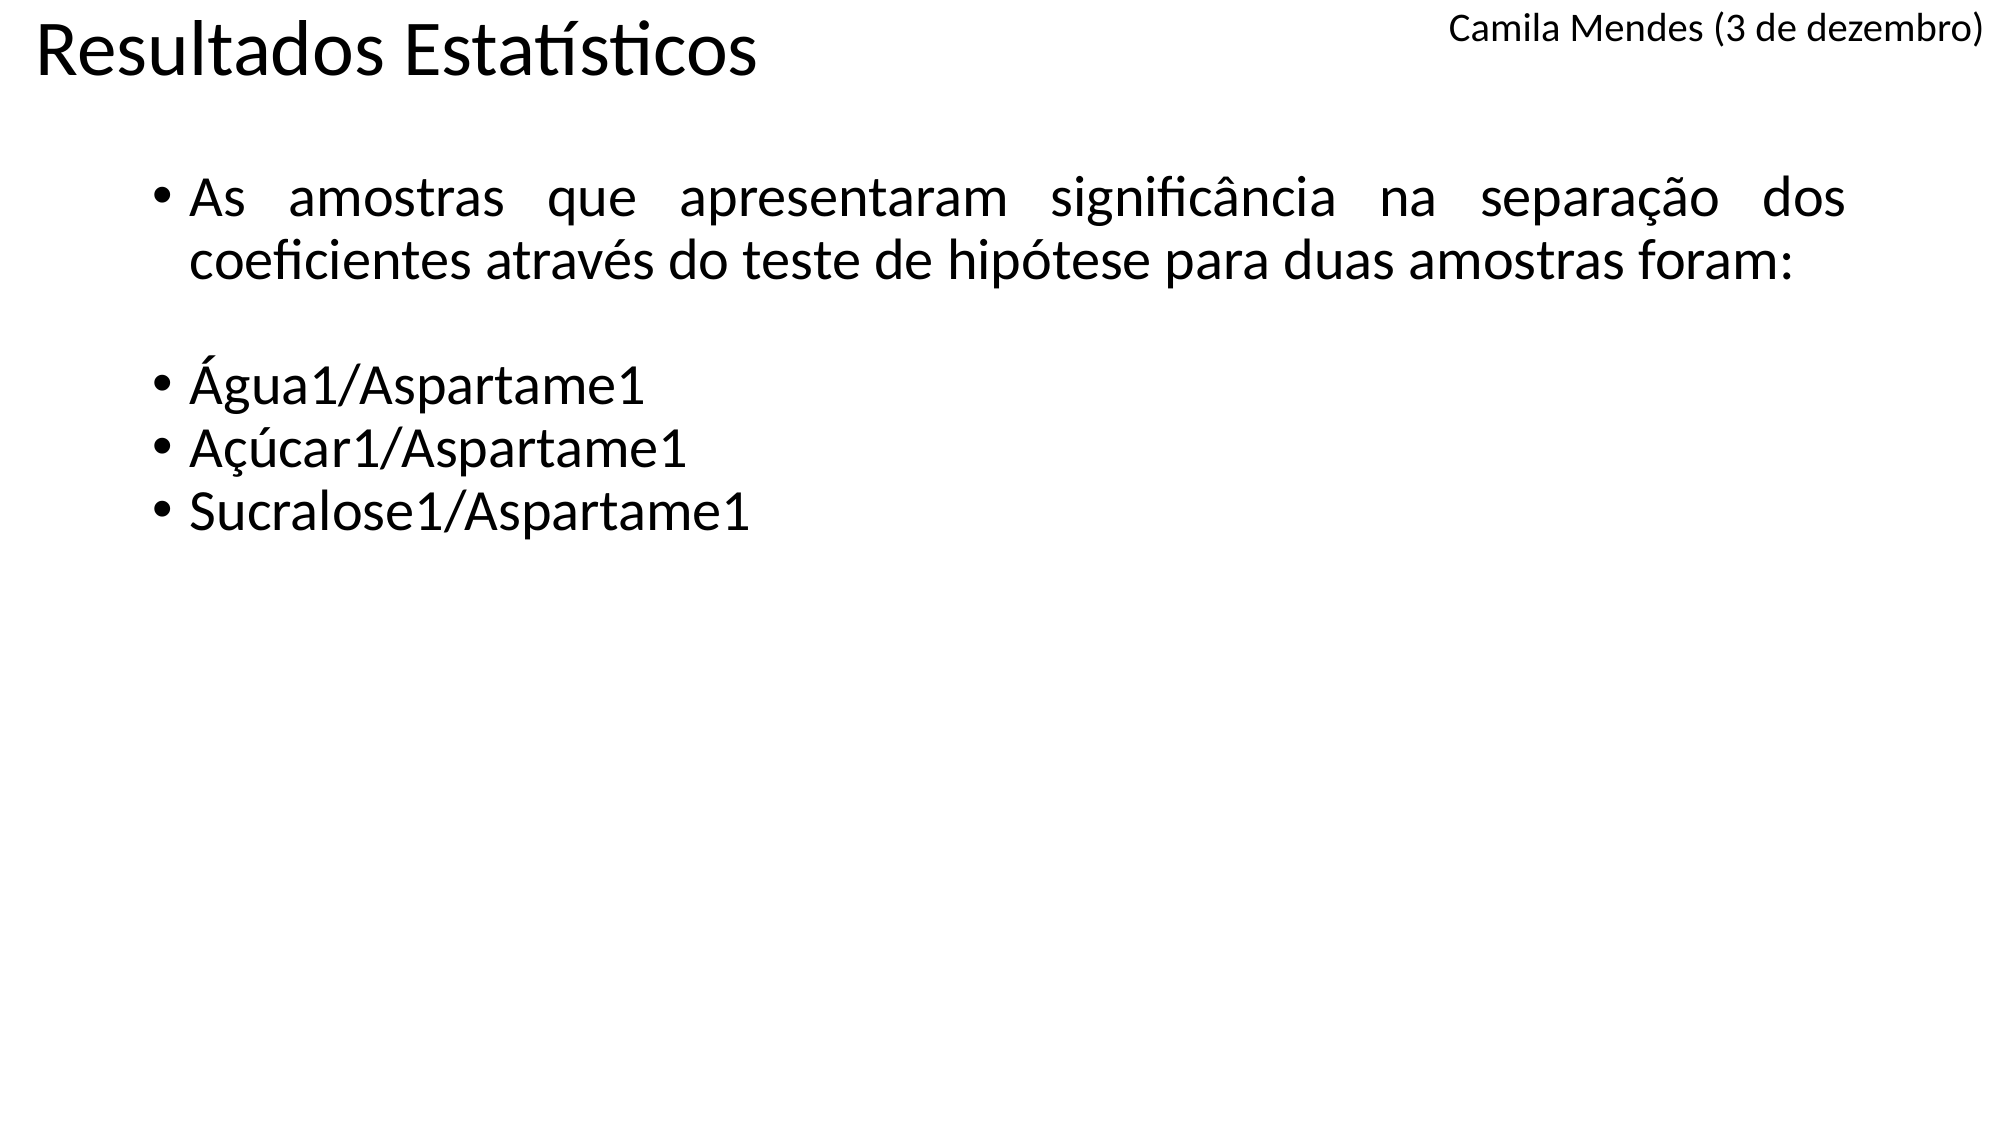

# Resultados Estatísticos
Camila Mendes (3 de dezembro)
As amostras que apresentaram significância na separação dos coeficientes através do teste de hipótese para duas amostras foram:

Água1/Aspartame1
Açúcar1/Aspartame1
Sucralose1/Aspartame1